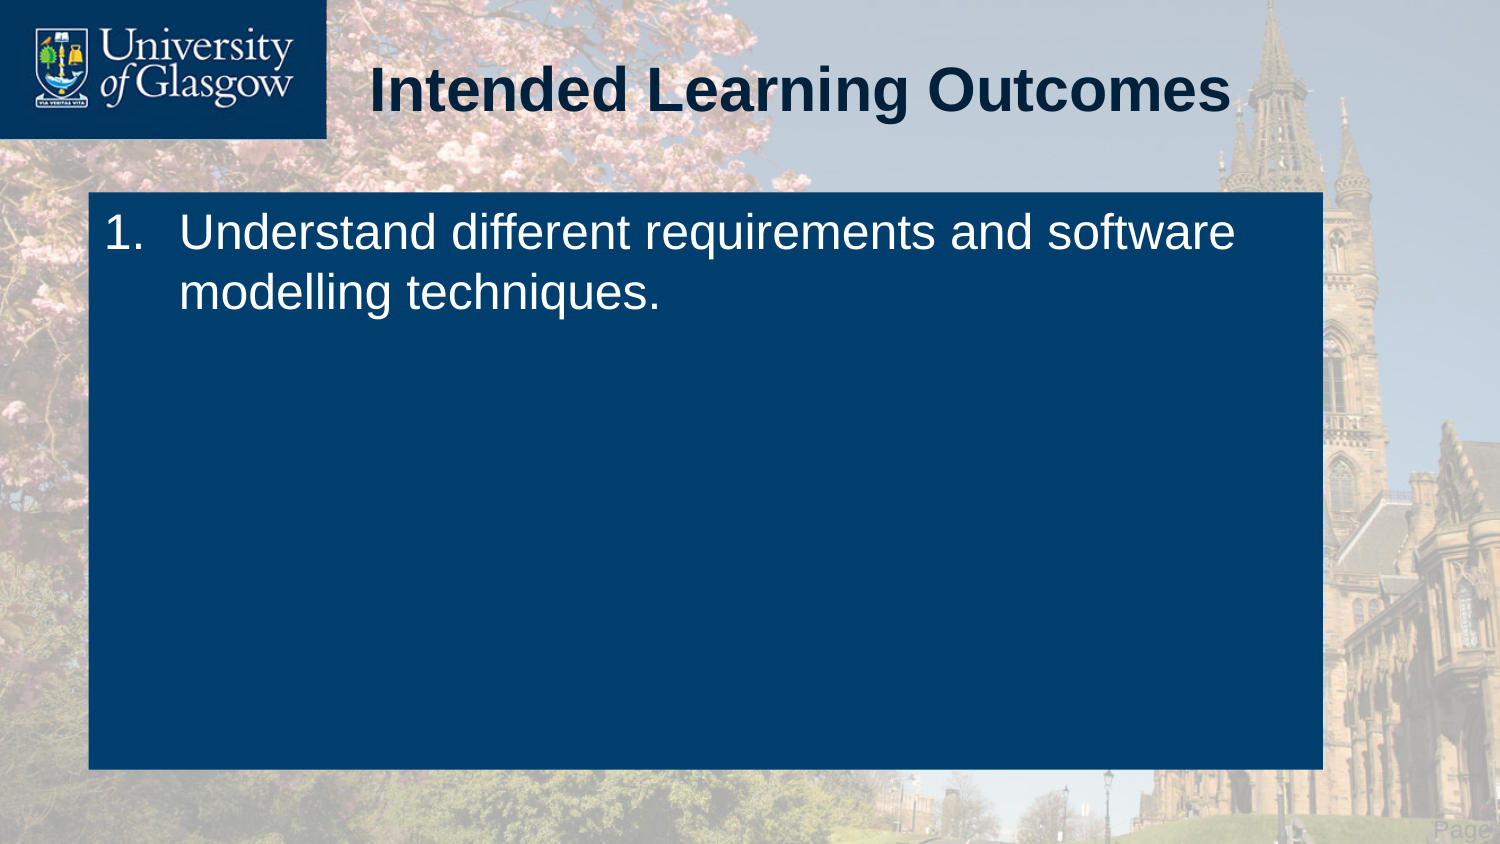

# Intended Learning Outcomes
Understand different requirements and software modelling techniques.

 Page 3